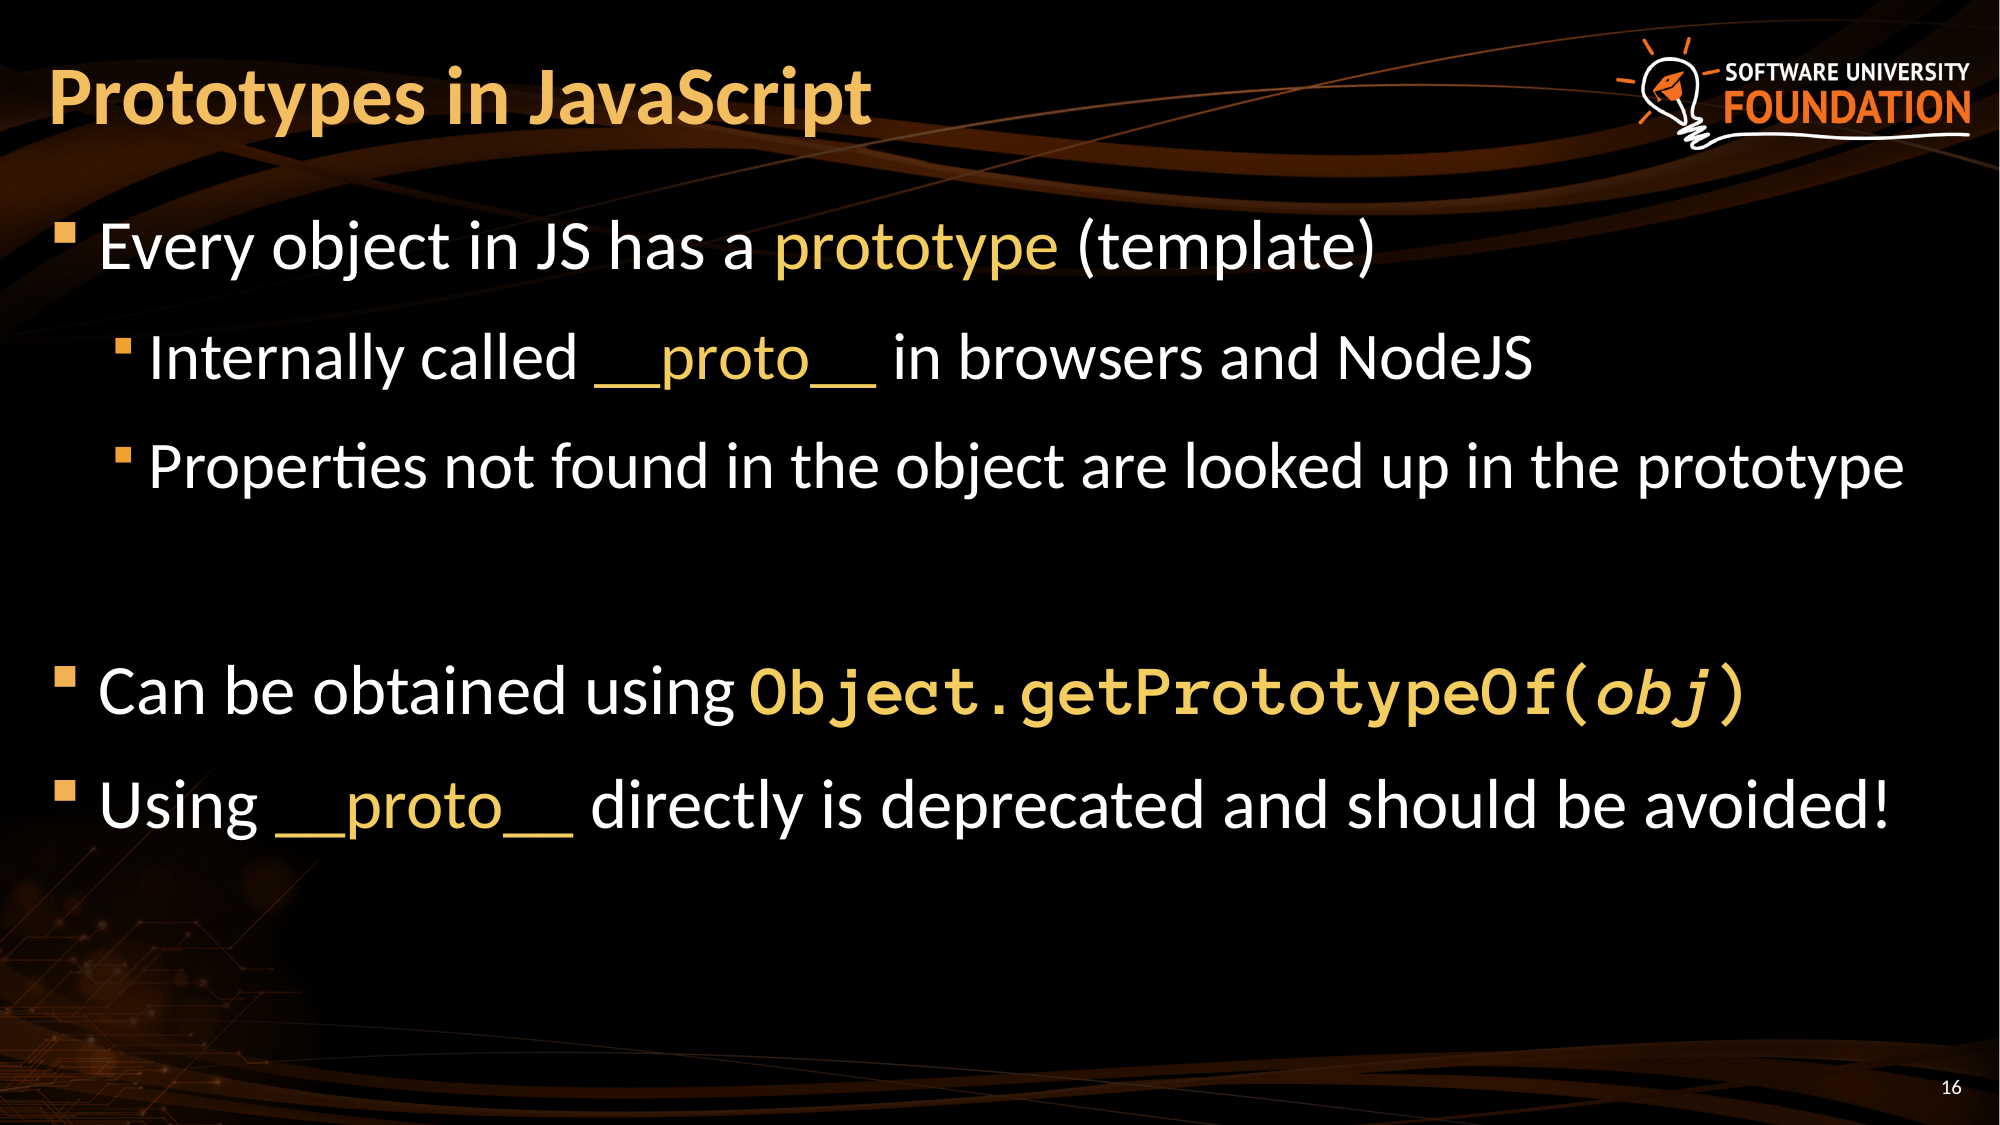

# Prototypes in JavaScript
Every object in JS has a prototype (template)
Internally called __proto__ in browsers and NodeJS
Properties not found in the object are looked up in the prototype
Can be obtained using Object.getPrototypeOf(obj)
Using __proto__ directly is deprecated and should be avoided!
16